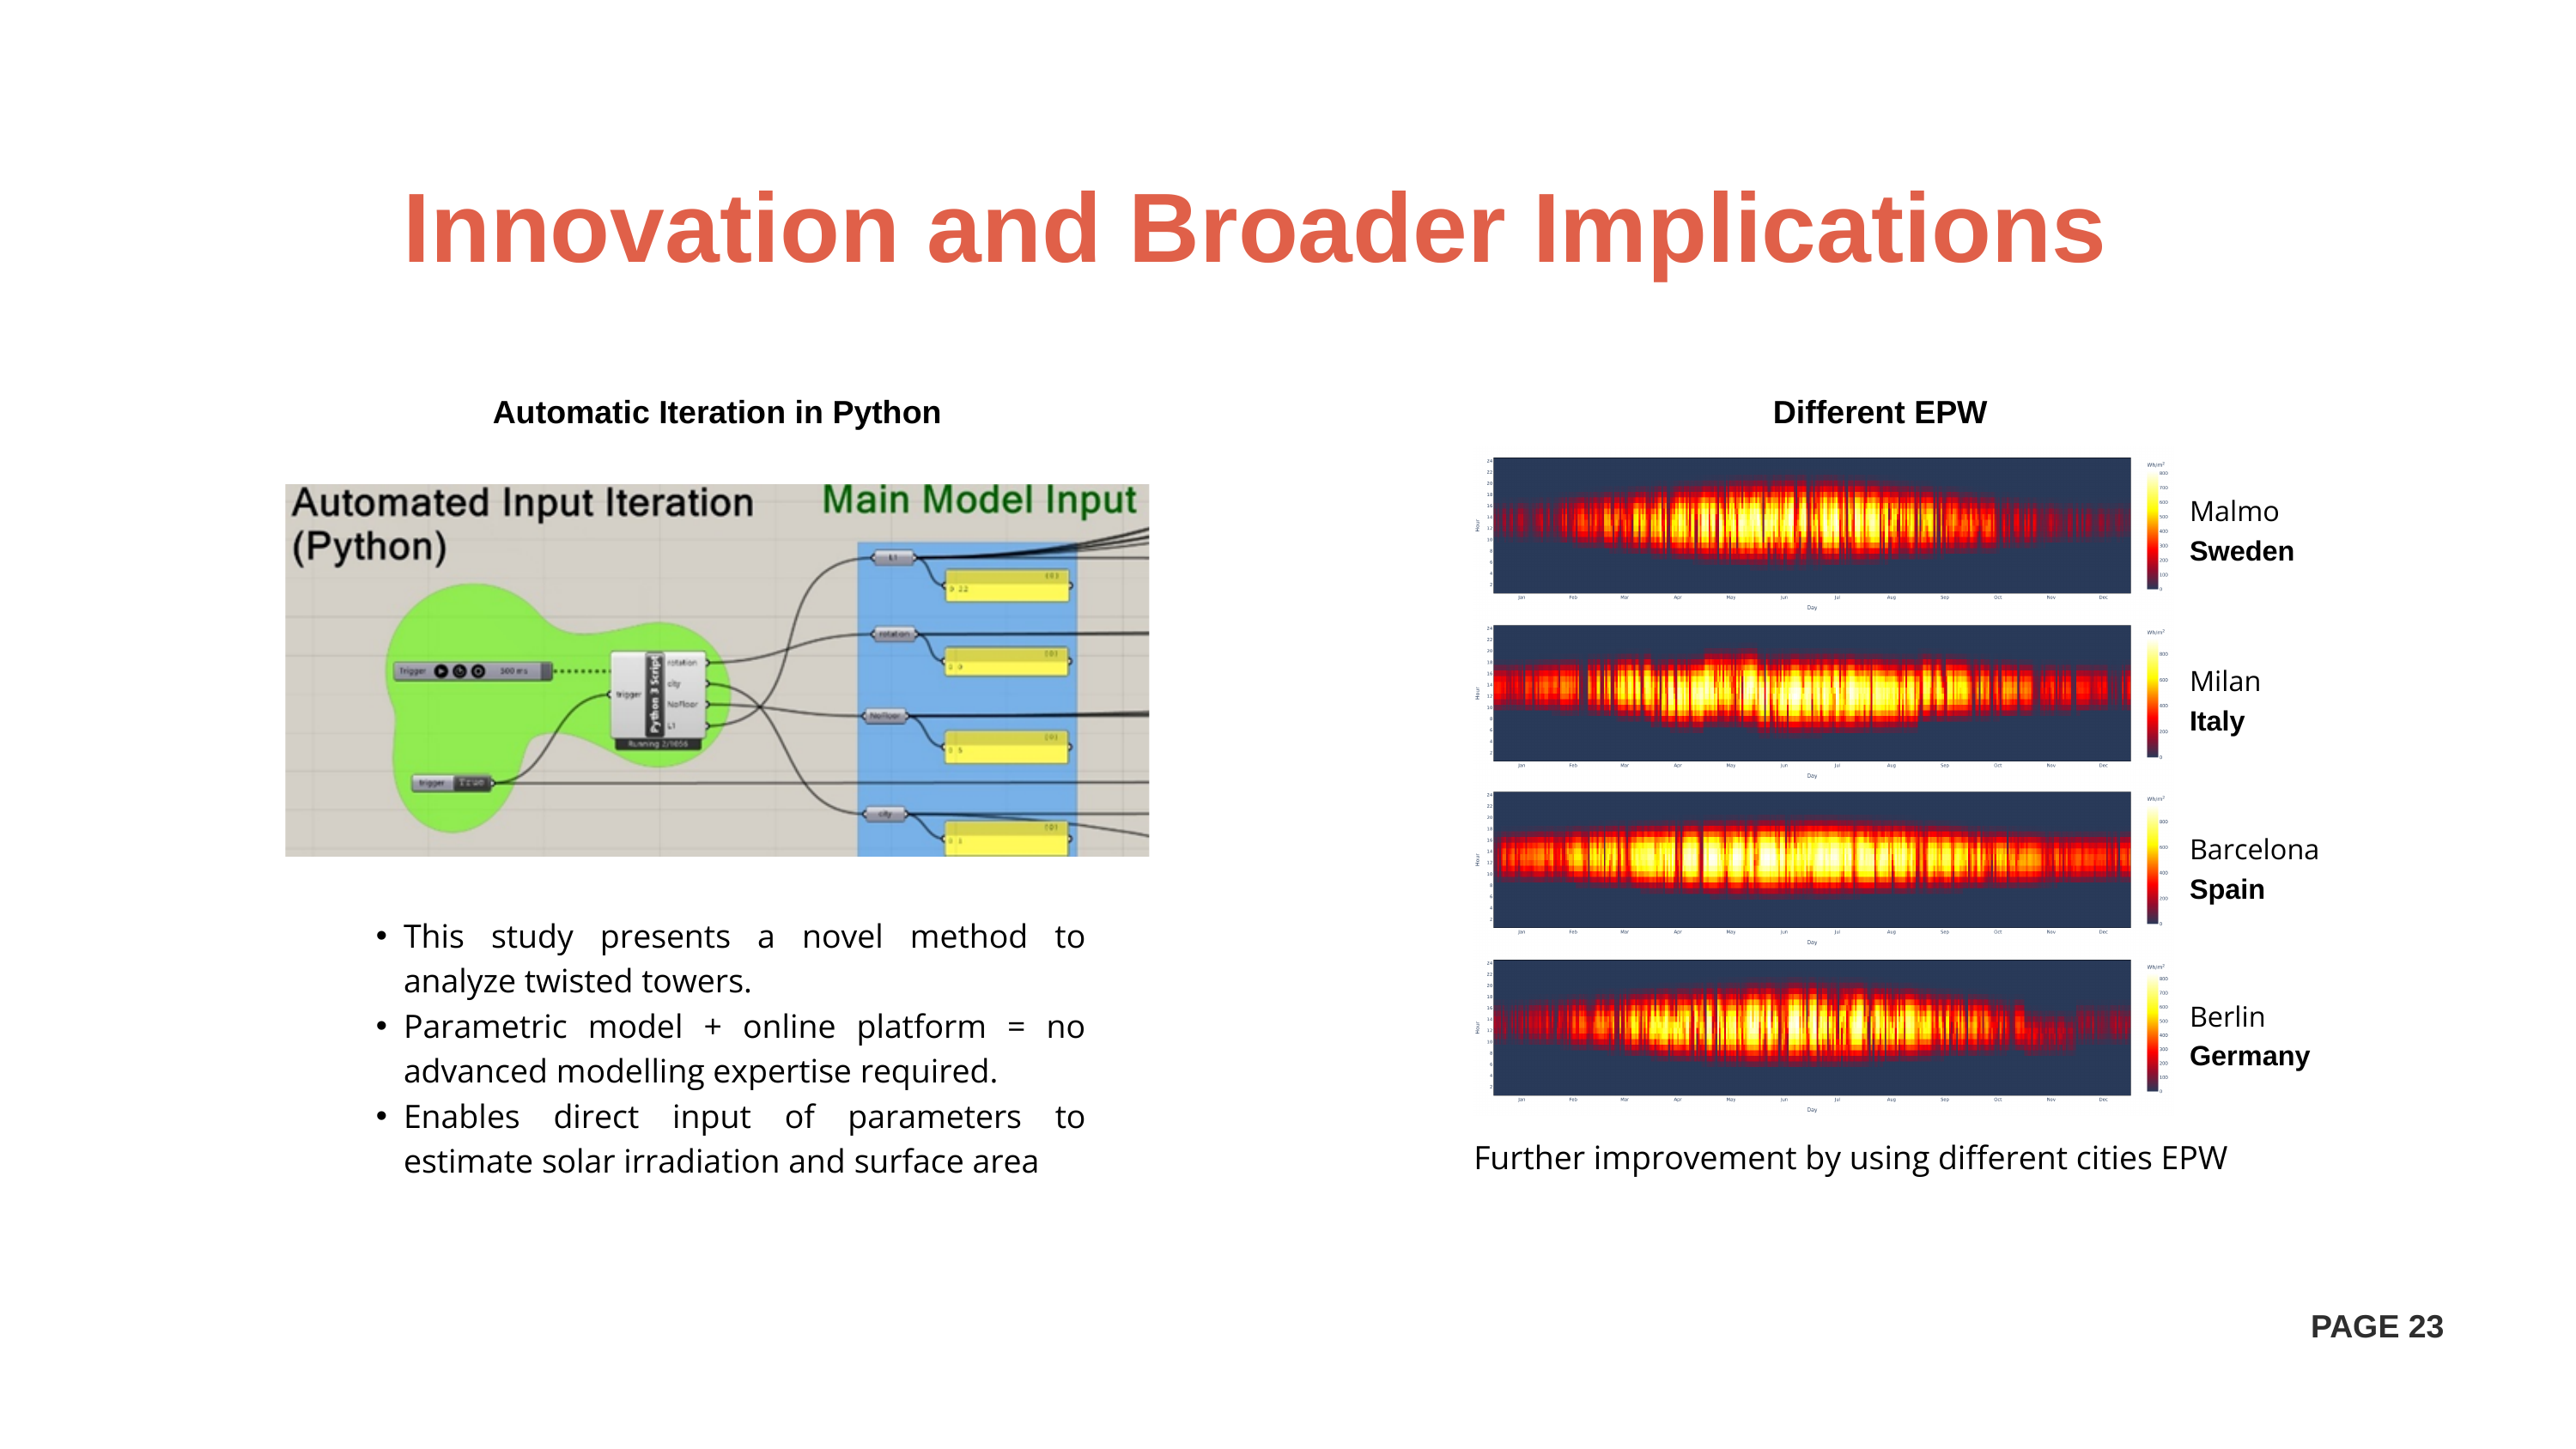

Innovation and Broader Implications
Automatic Iteration in Python
Different EPW

Malmo
Sweden

Milan
Italy

Barcelona
Spain

Berlin
Germany

This study presents a novel method to analyze twisted towers.
Parametric model + online platform = no advanced modelling expertise required.
Enables direct input of parameters to estimate solar irradiation and surface area
Further improvement by using different cities EPW
PAGE 23